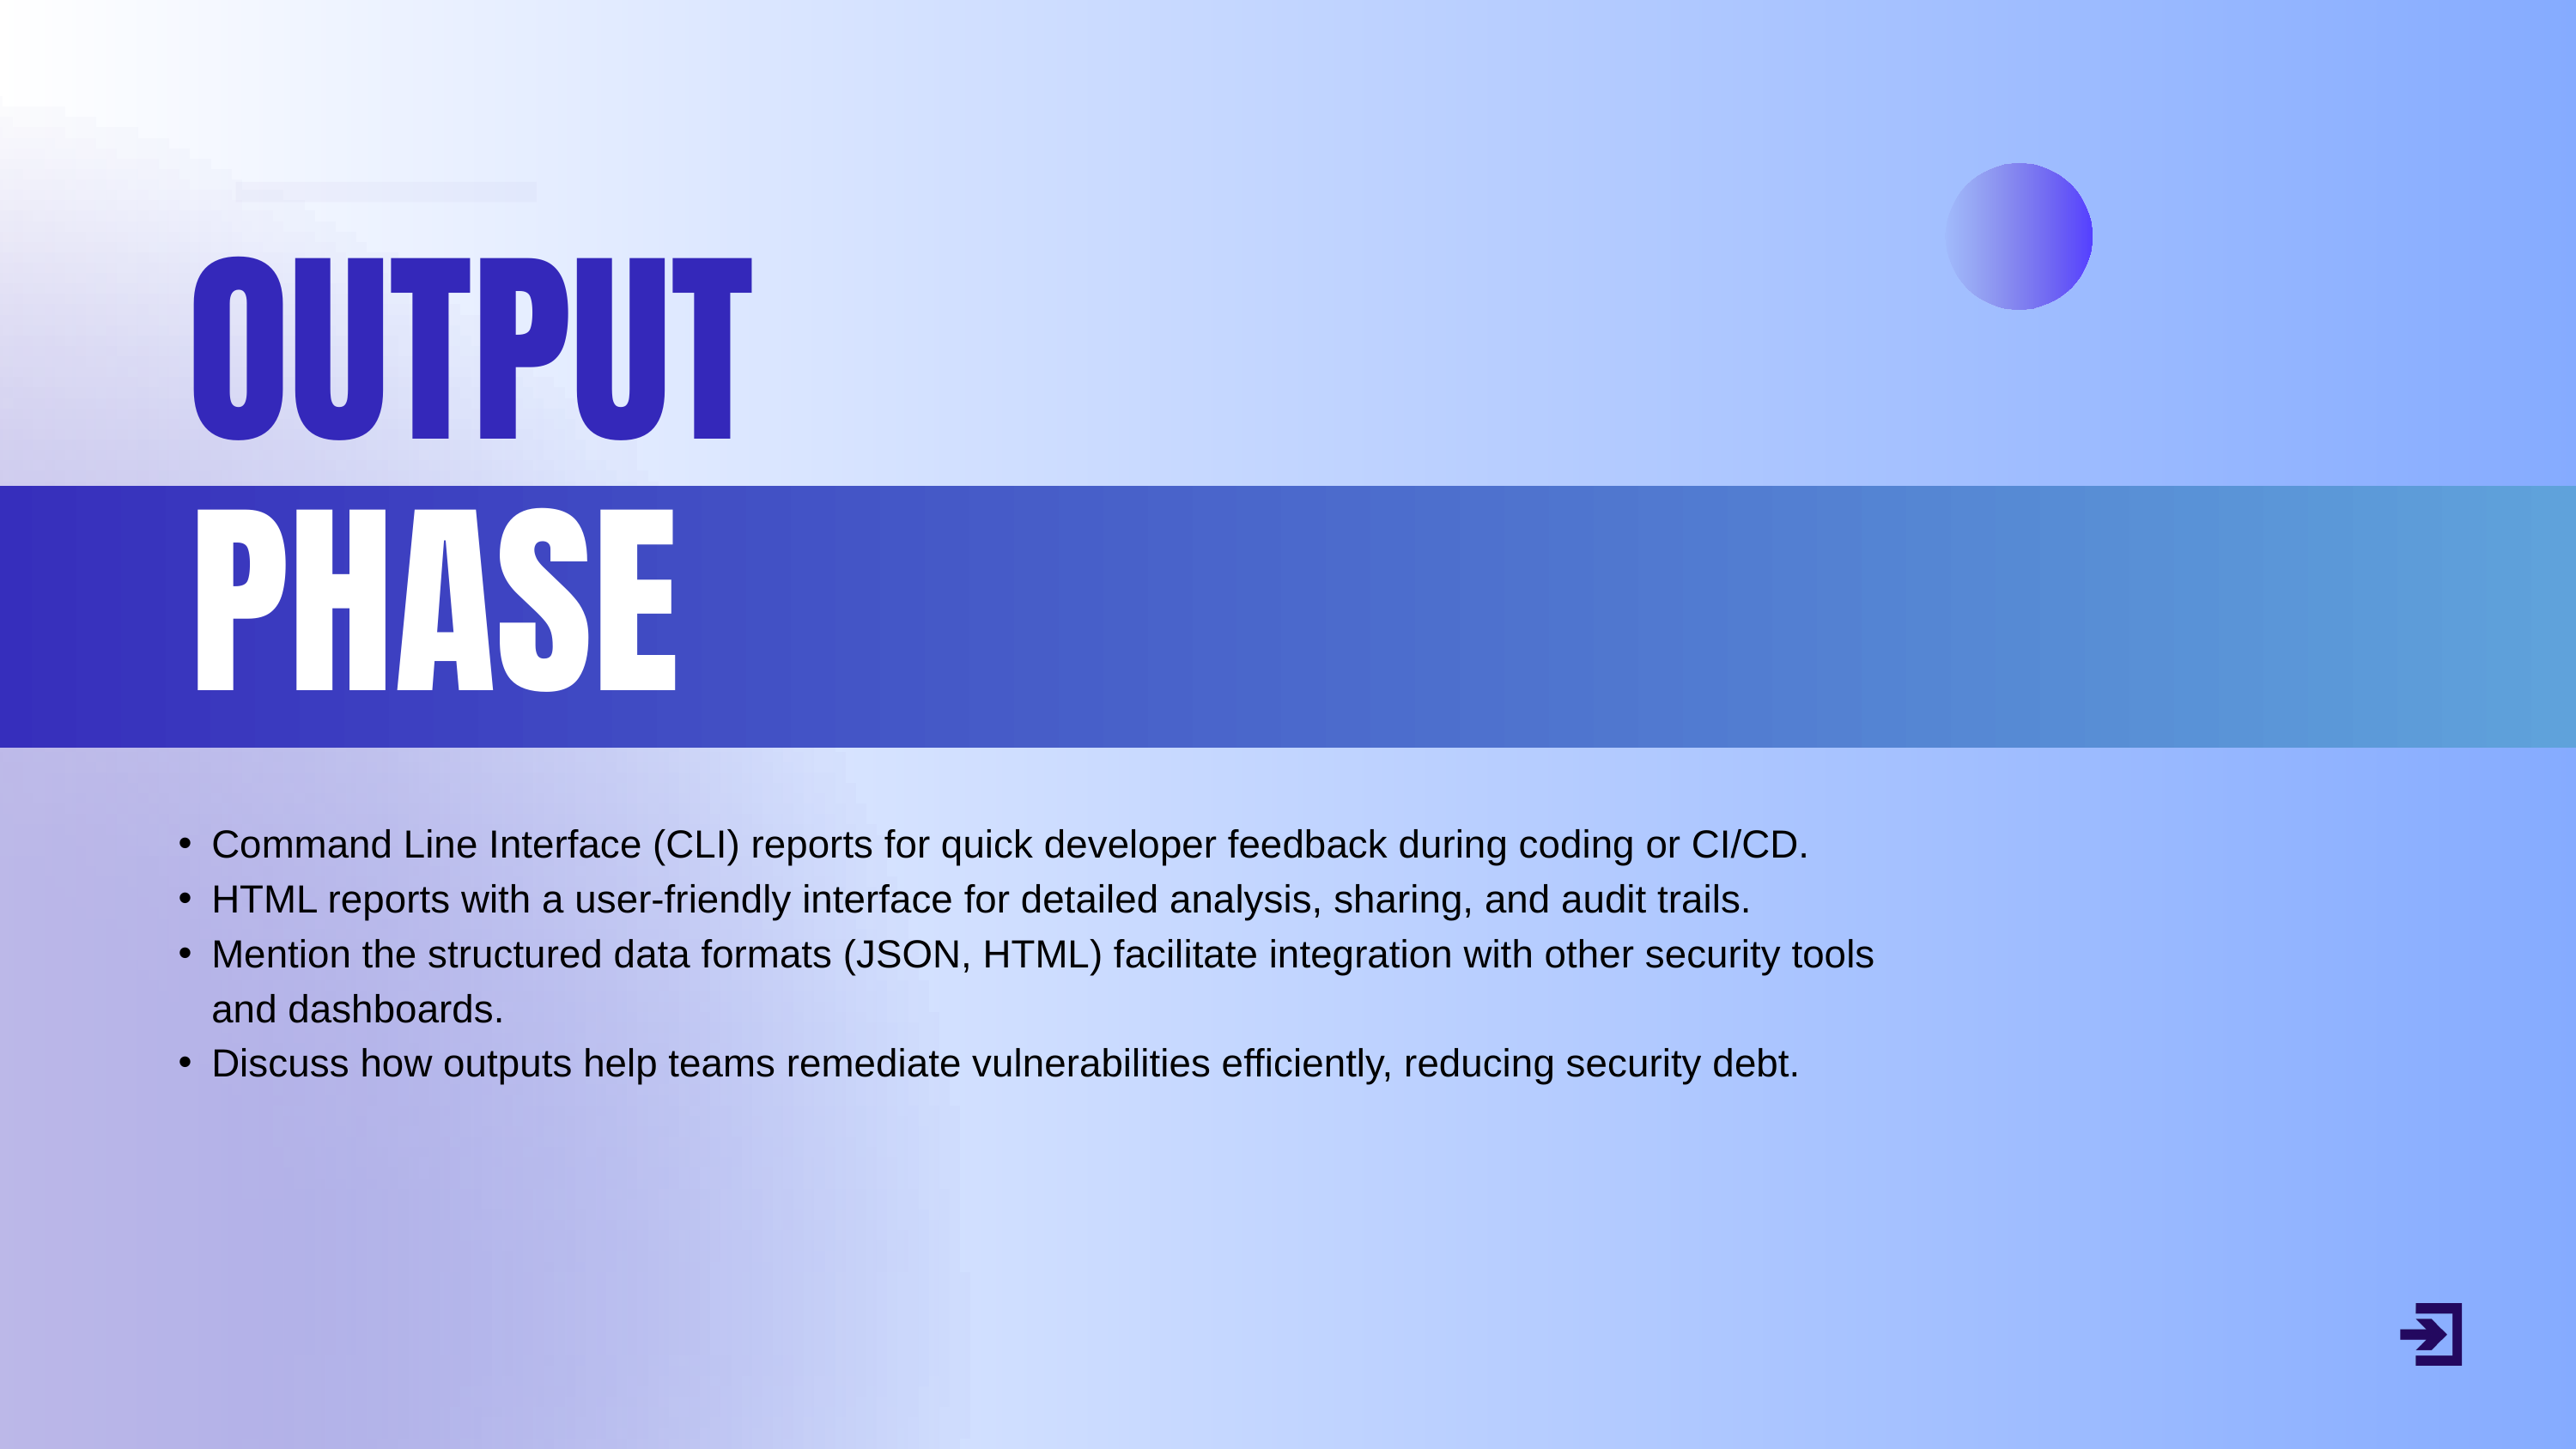

OUTPUT

PHASE
Command Line Interface (CLI) reports for quick developer feedback during coding or CI/CD.
HTML reports with a user-friendly interface for detailed analysis, sharing, and audit trails.
Mention the structured data formats (JSON, HTML) facilitate integration with other security tools and dashboards.
Discuss how outputs help teams remediate vulnerabilities efficiently, reducing security debt.